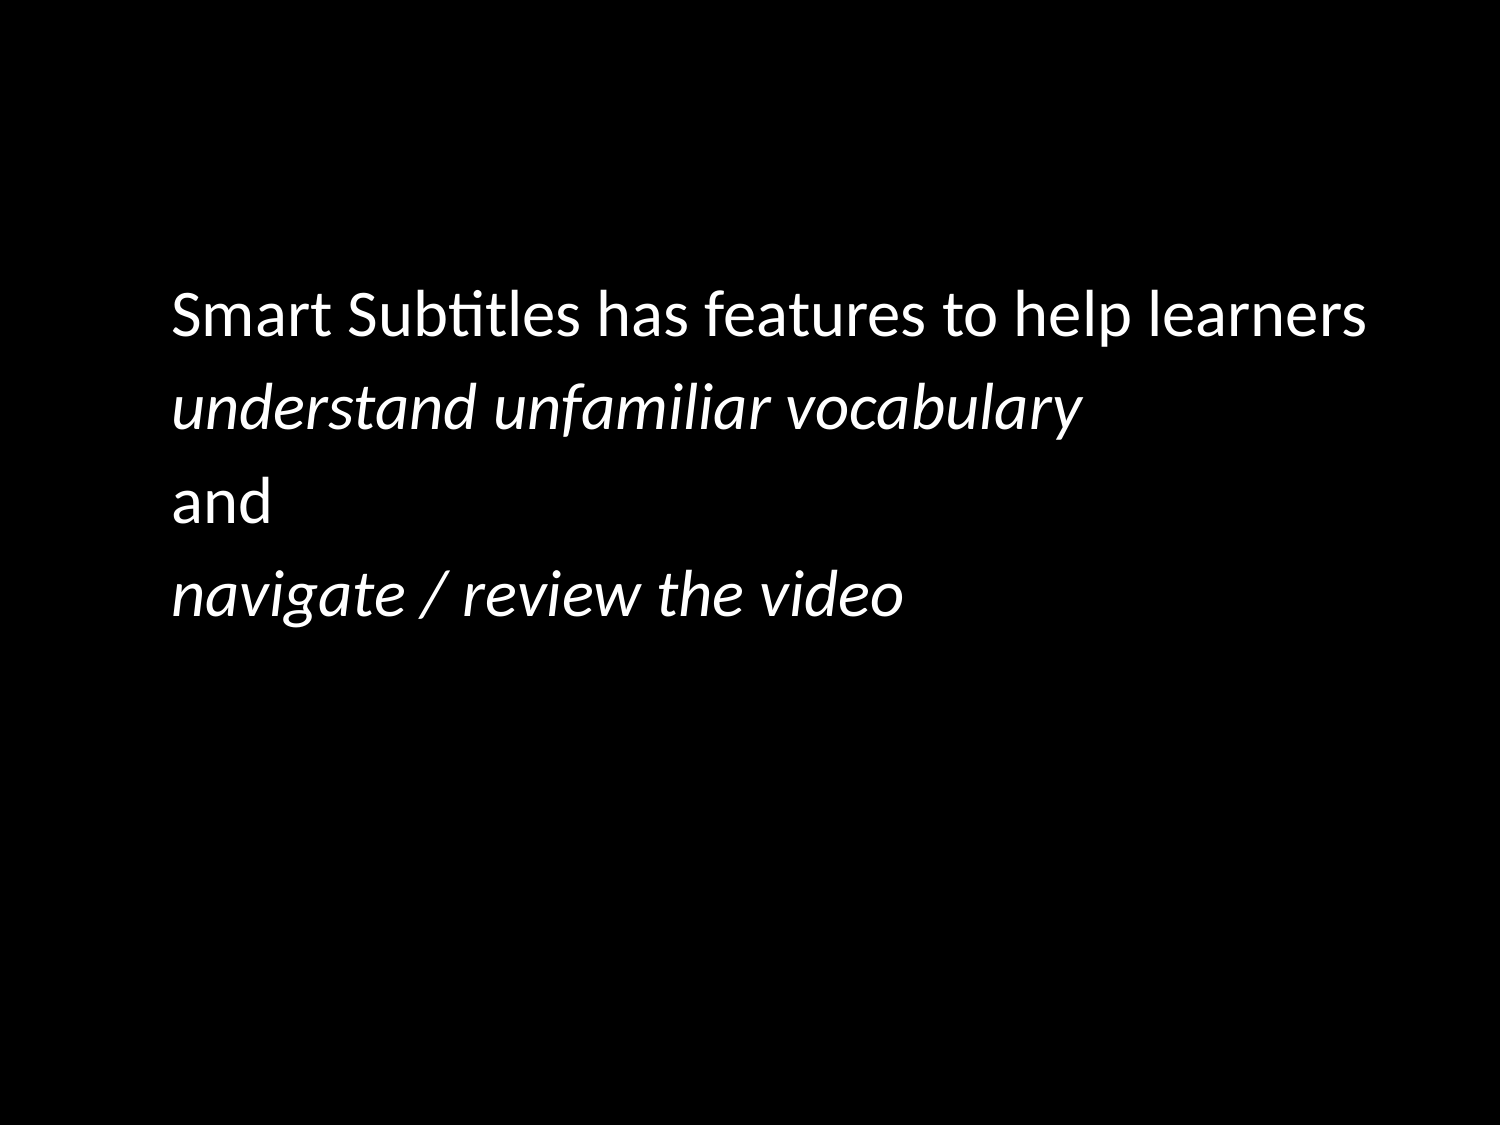

Smart Subtitles has features to help learners
understand unfamiliar vocabulary
and
navigate / review the video